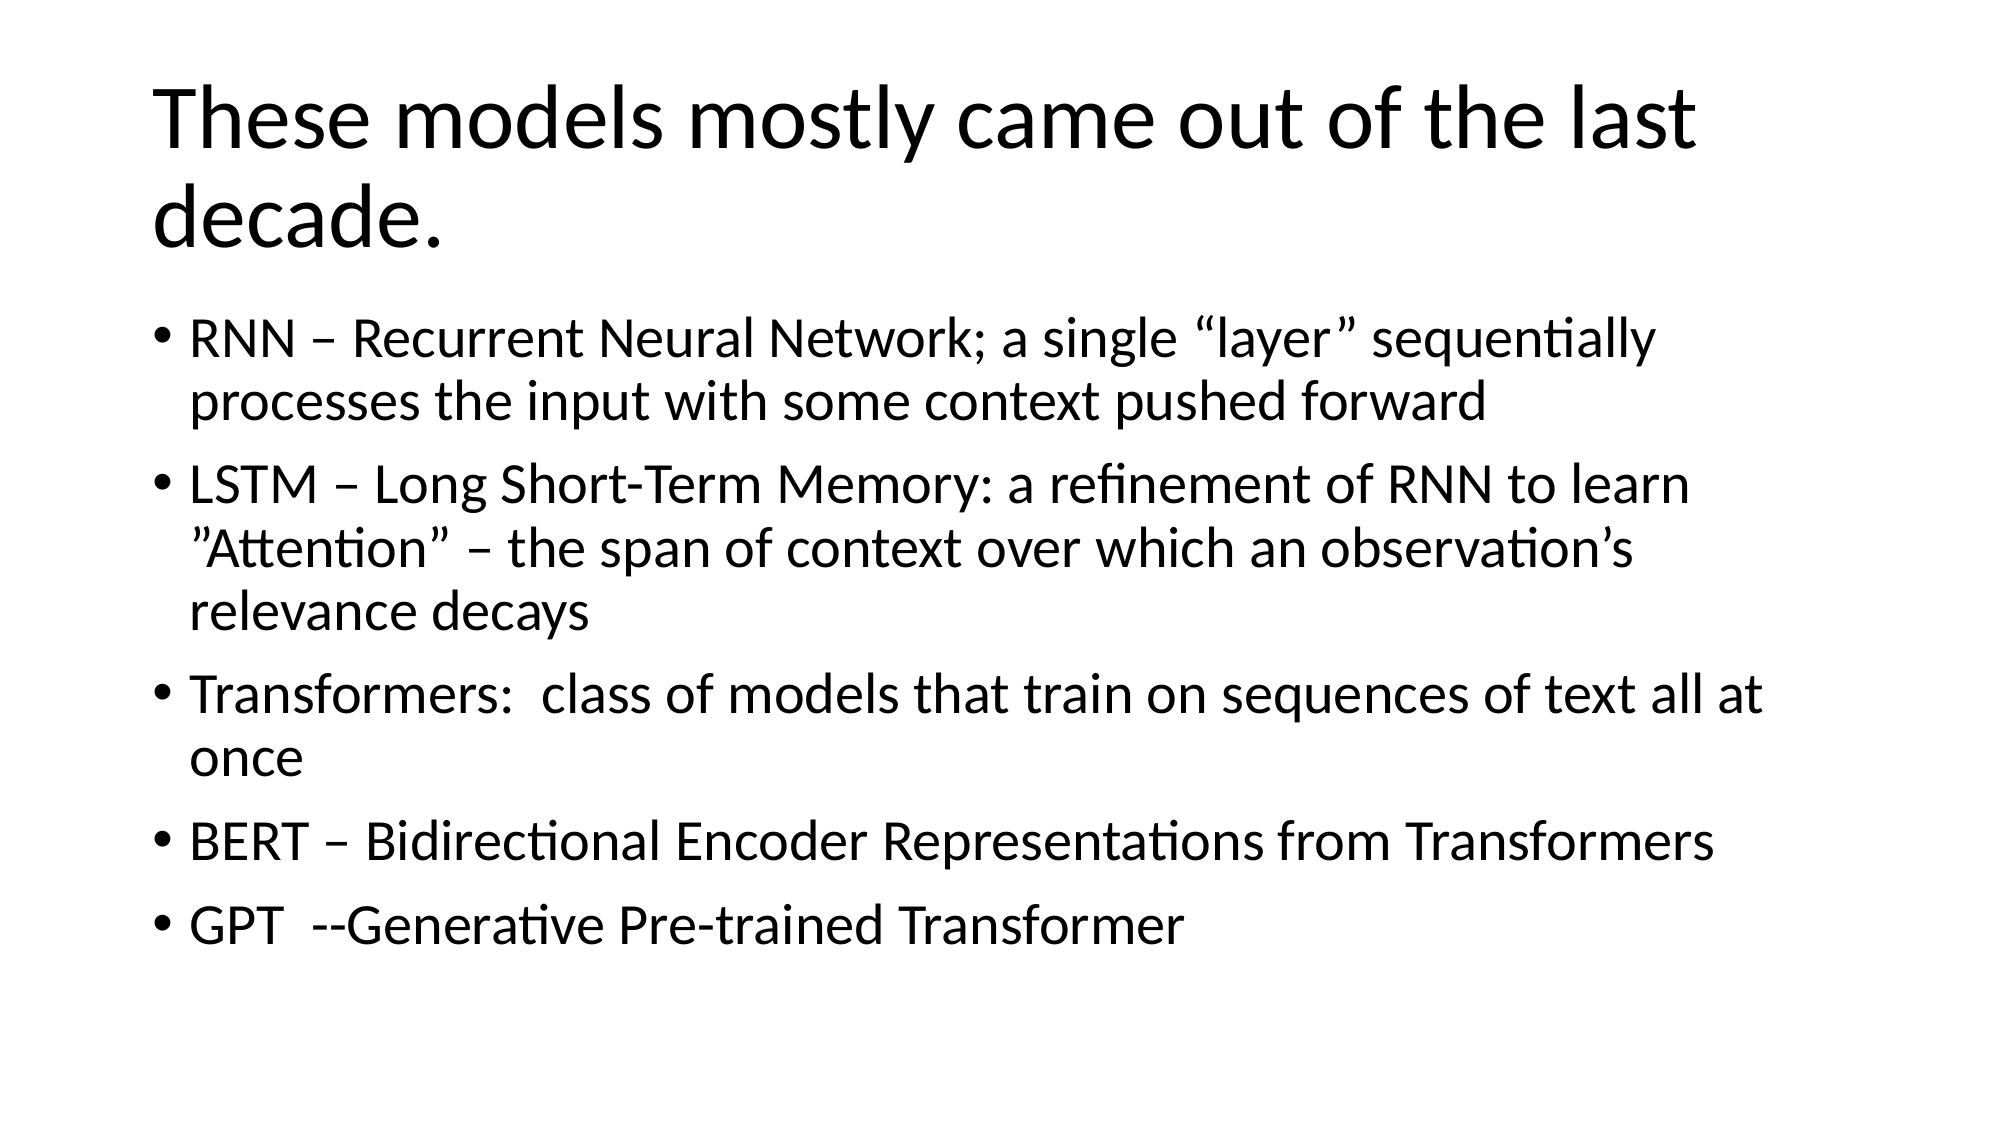

# These models mostly came out of the last decade.
RNN – Recurrent Neural Network; a single “layer” sequentially processes the input with some context pushed forward
LSTM – Long Short-Term Memory: a refinement of RNN to learn ”Attention” – the span of context over which an observation’s relevance decays
Transformers:  class of models that train on sequences of text all at once
BERT – Bidirectional Encoder Representations from Transformers
GPT  --Generative Pre-trained Transformer